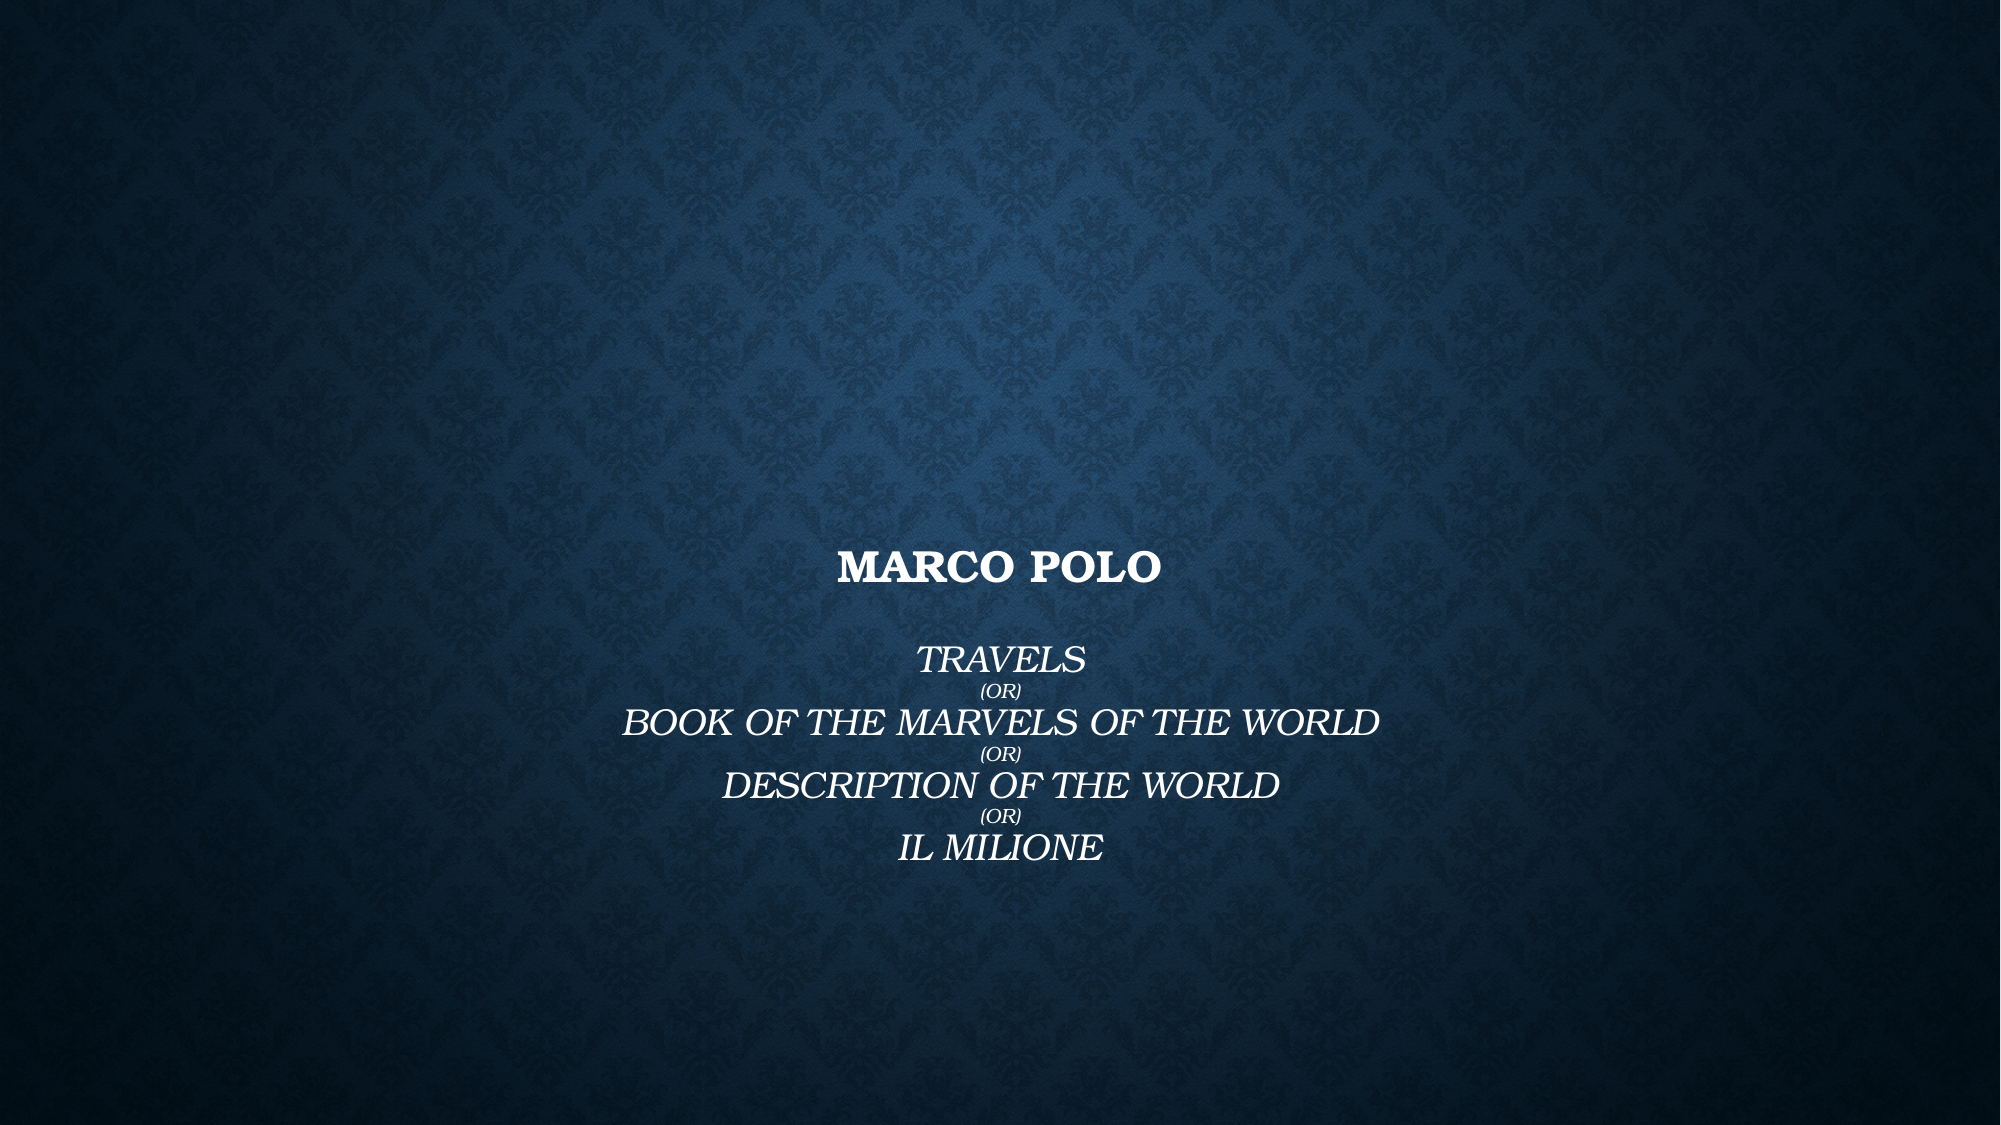

# Marco Polo Travels (or) Book of the Marvels of the World (or) Description of the World (or) Il Milione